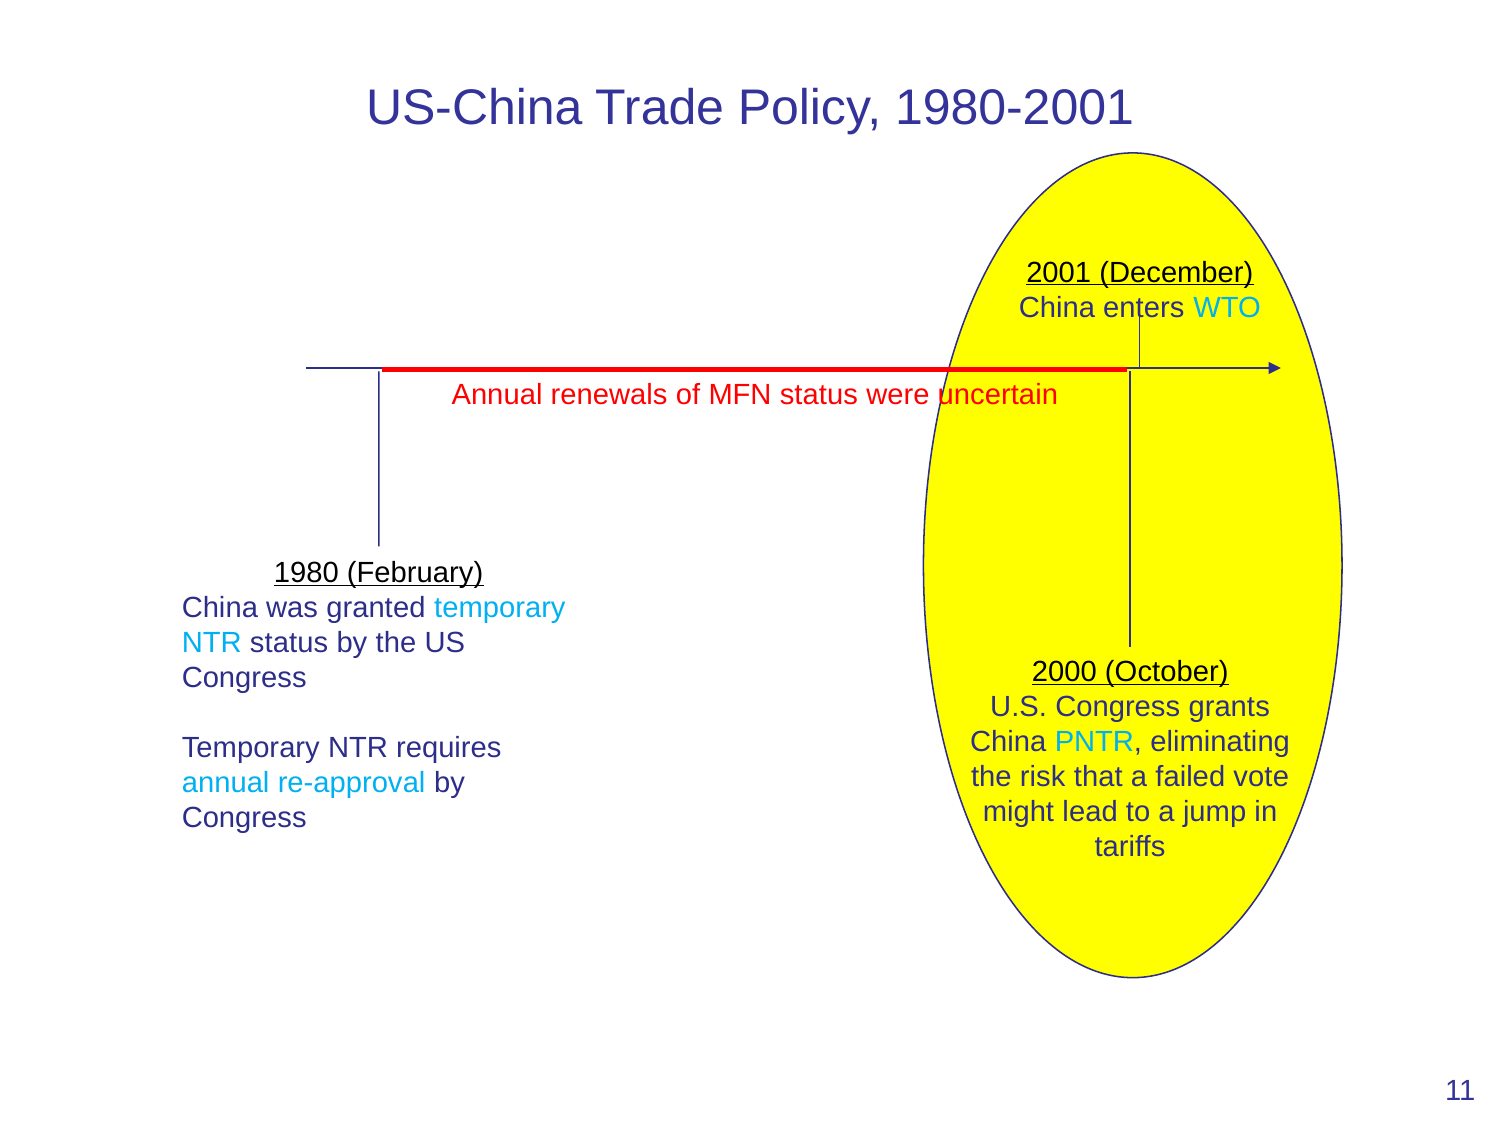

# US-China Trade Policy, 1980-2001

2001 (December)
China enters WTO
Annual renewals of MFN status were uncertain
1980 (February)
China was granted temporary NTR status by the US Congress

Temporary NTR requires annual re-approval by Congress

2000 (October)
U.S. Congress grants China PNTR, eliminating the risk that a failed vote might lead to a jump in tariffs

11